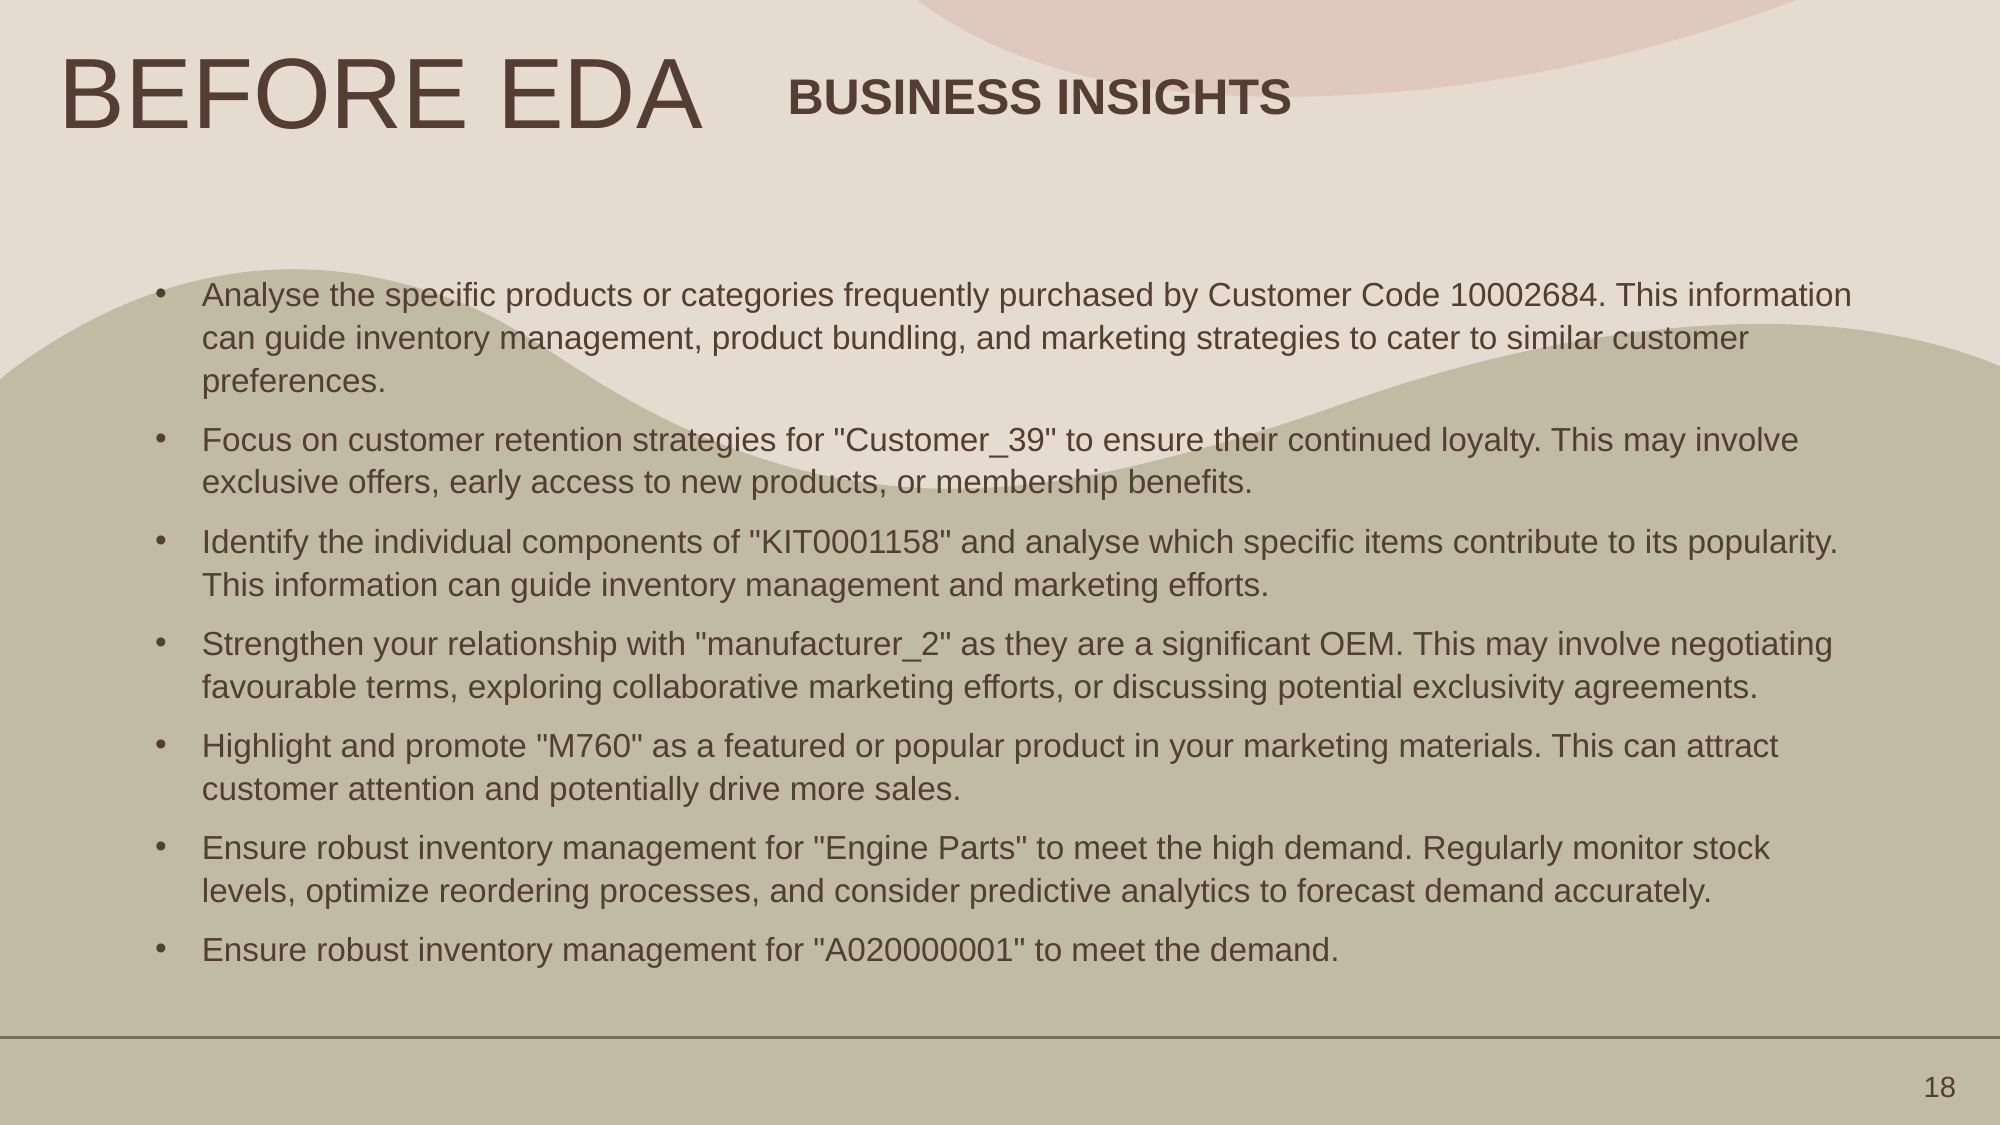

BEFORE EDA
BUSINESS INSIGHTS

Analyse the specific products or categories frequently purchased by Customer Code 10002684. This information can guide inventory management, product bundling, and marketing strategies to cater to similar customer preferences.
Focus on customer retention strategies for "Customer_39" to ensure their continued loyalty. This may involve exclusive offers, early access to new products, or membership benefits.
Identify the individual components of "KIT0001158" and analyse which specific items contribute to its popularity. This information can guide inventory management and marketing efforts.
Strengthen your relationship with "manufacturer_2" as they are a significant OEM. This may involve negotiating favourable terms, exploring collaborative marketing efforts, or discussing potential exclusivity agreements.
Highlight and promote "M760" as a featured or popular product in your marketing materials. This can attract customer attention and potentially drive more sales.
Ensure robust inventory management for "Engine Parts" to meet the high demand. Regularly monitor stock levels, optimize reordering processes, and consider predictive analytics to forecast demand accurately.
Ensure robust inventory management for "A020000001" to meet the demand.
18